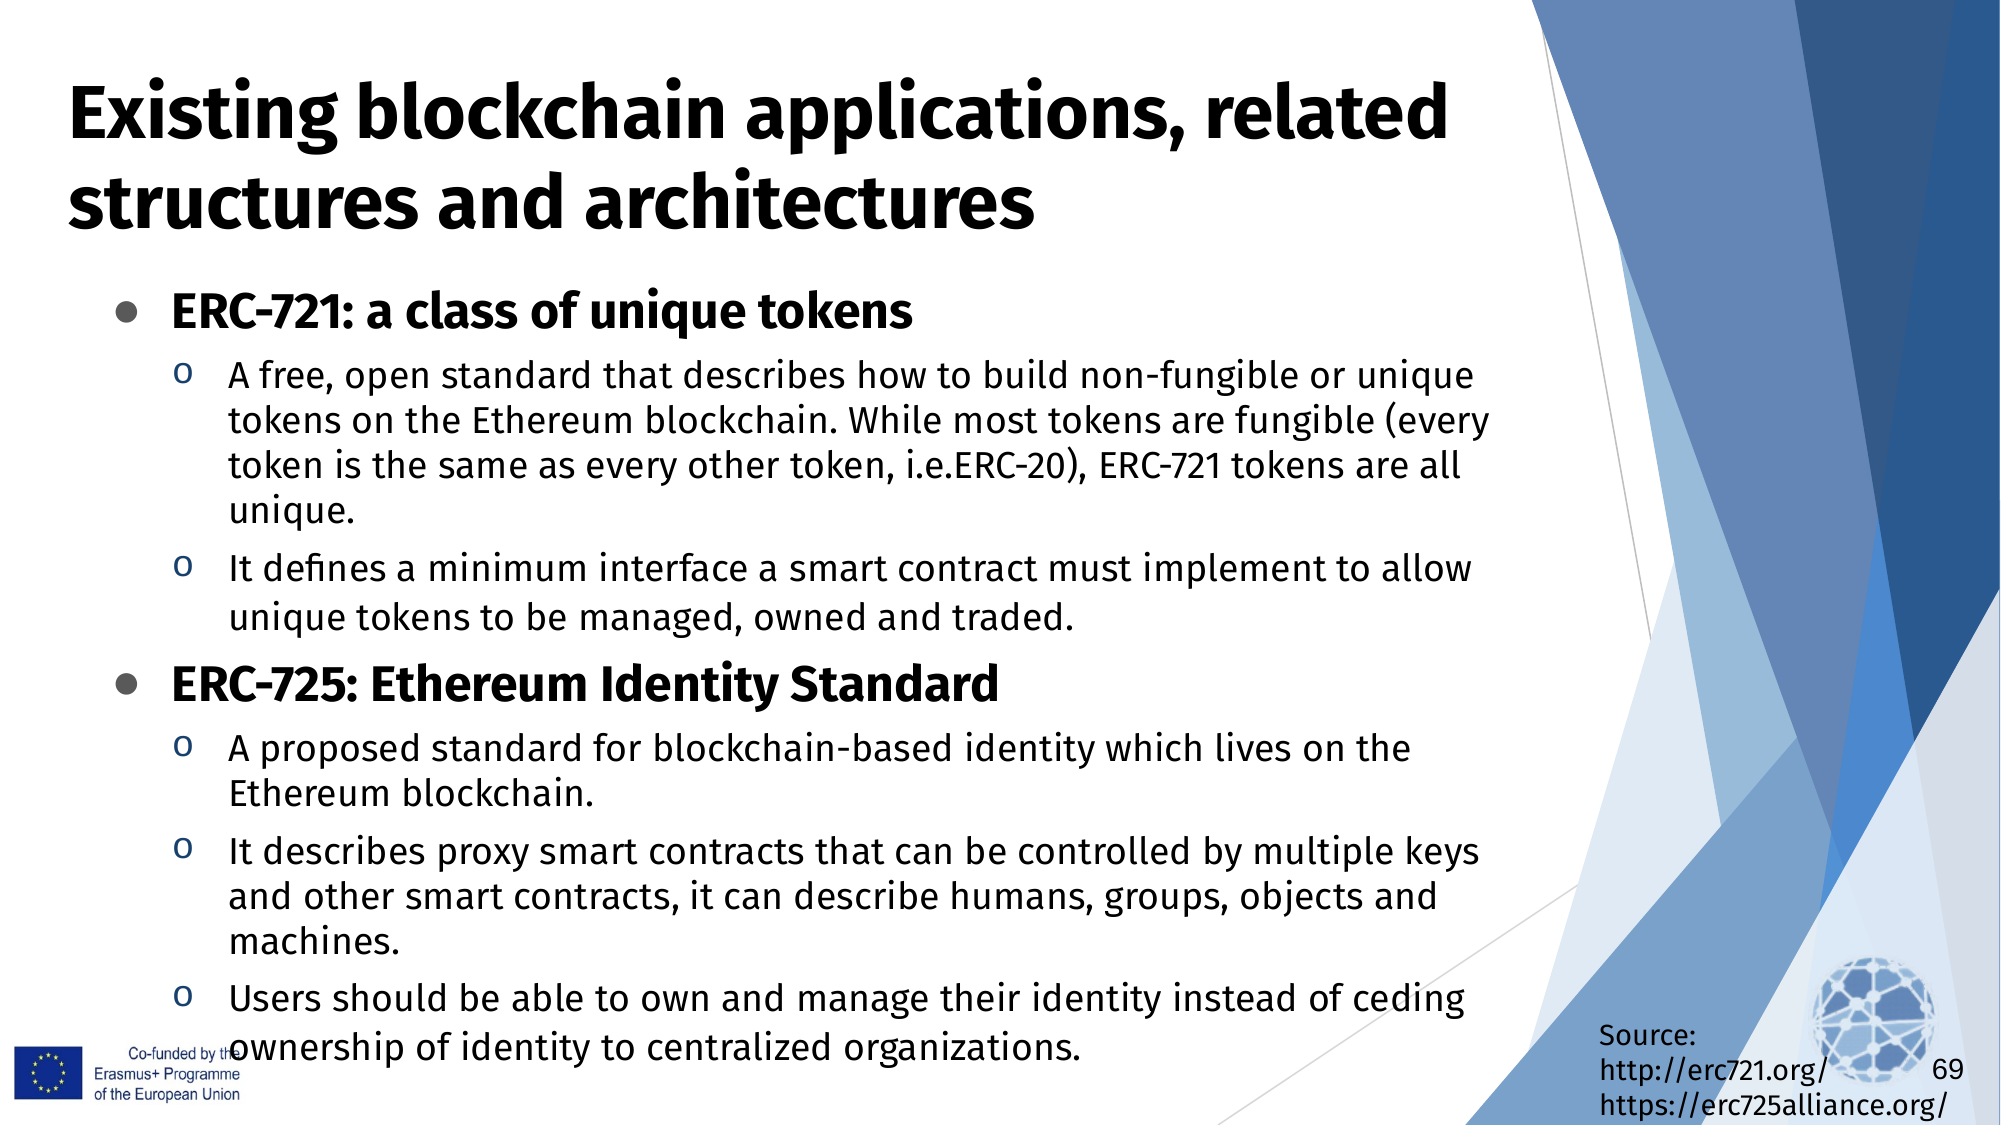

Existing blockchain applications, related structures and architectures
ERC-721: a class of unique tokens
A free, open standard that describes how to build non-fungible or unique tokens on the Ethereum blockchain. While most tokens are fungible (every token is the same as every other token, i.e.ERC-20), ERC-721 tokens are all unique.
It defines a minimum interface a smart contract must implement to allow unique tokens to be managed, owned and traded.
ERC-725: Ethereum Identity Standard
A proposed standard for blockchain-based identity which lives on the Ethereum blockchain.
It describes proxy smart contracts that can be controlled by multiple keys and other smart contracts, it can describe humans, groups, objects and machines.
Users should be able to own and manage their identity instead of ceding ownership of identity to centralized organizations.
Source:
http://erc721.org/
https://erc725alliance.org/